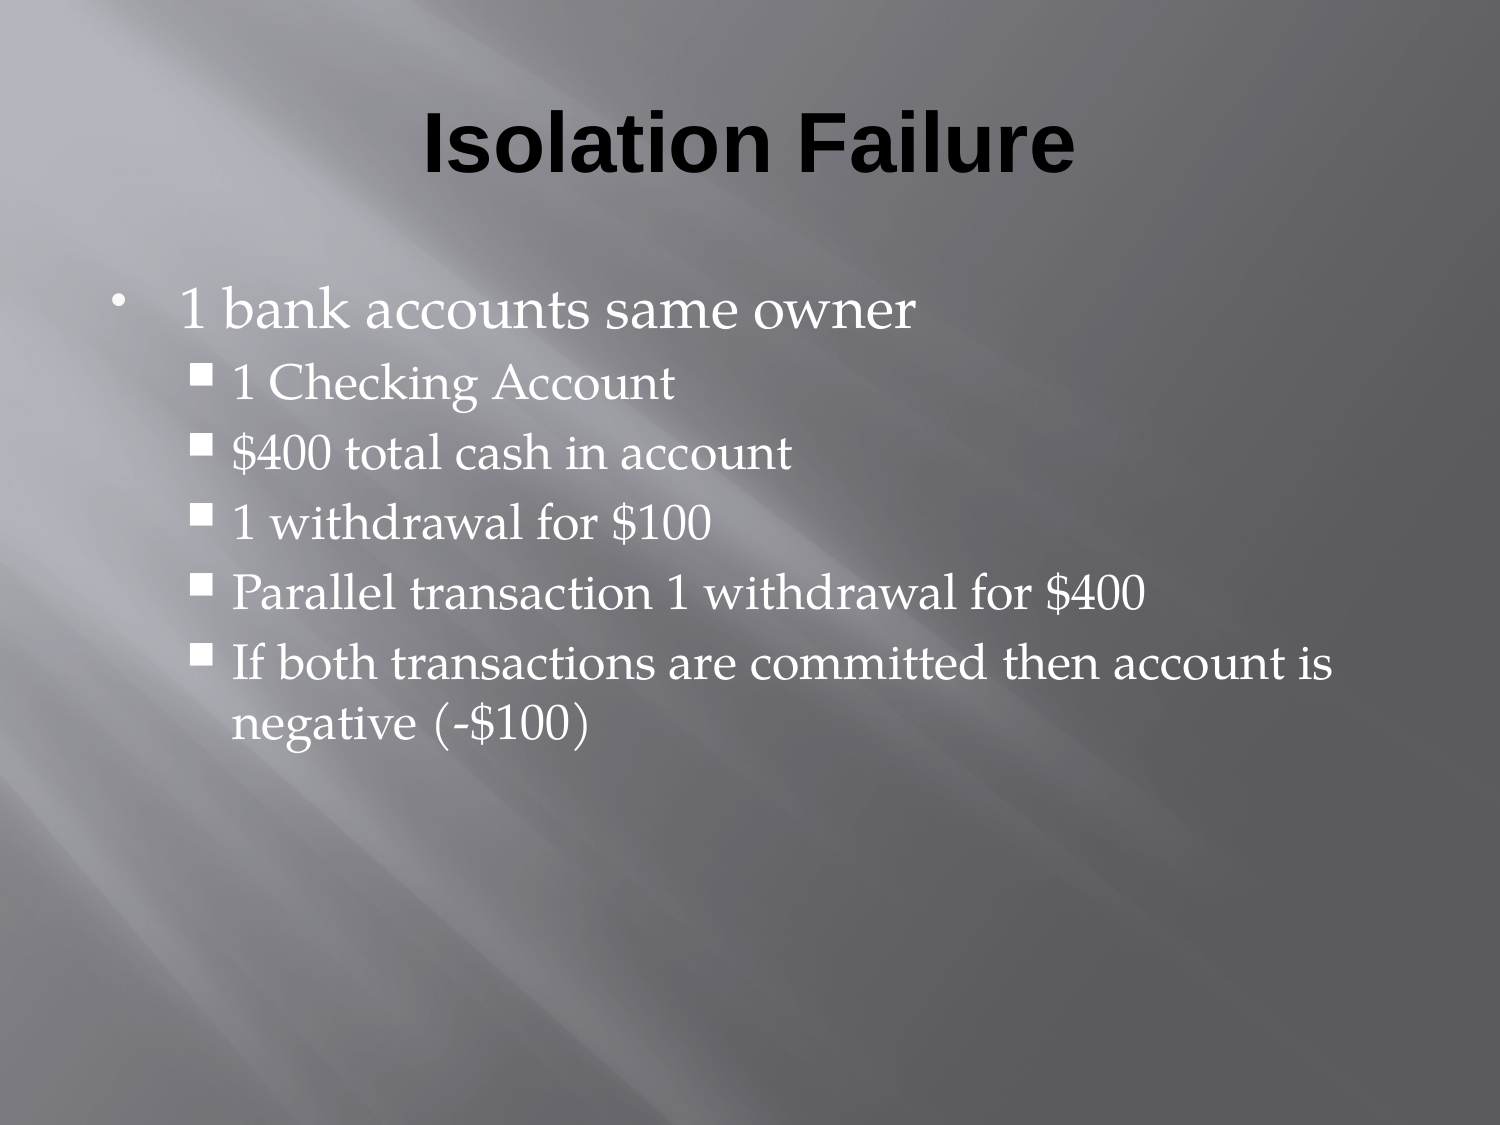

# Isolation Failure
1 bank accounts same owner
1 Checking Account
$400 total cash in account
1 withdrawal for $100
Parallel transaction 1 withdrawal for $400
If both transactions are committed then account is negative (-$100)